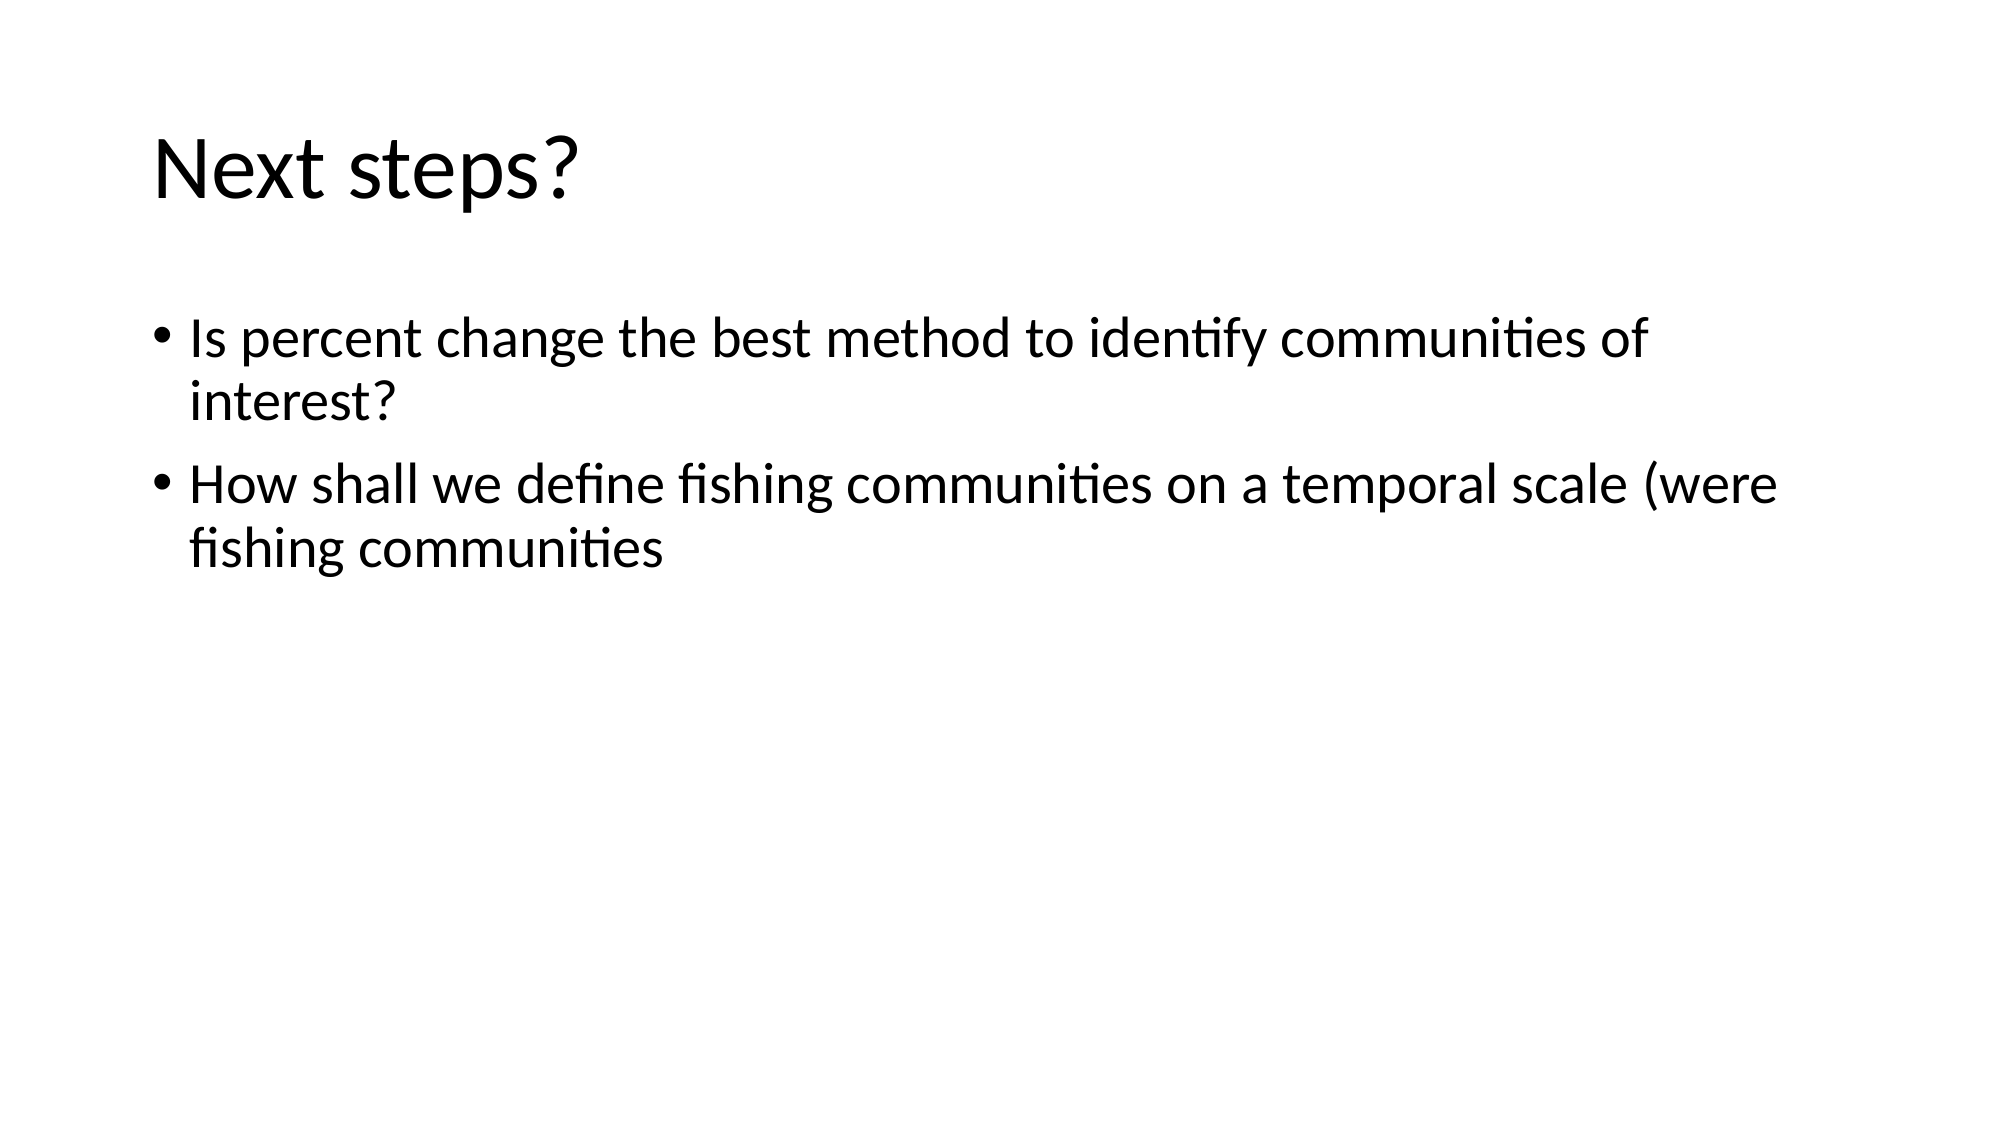

# Next steps?
Is percent change the best method to identify communities of interest?
How shall we define fishing communities on a temporal scale (were fishing communities